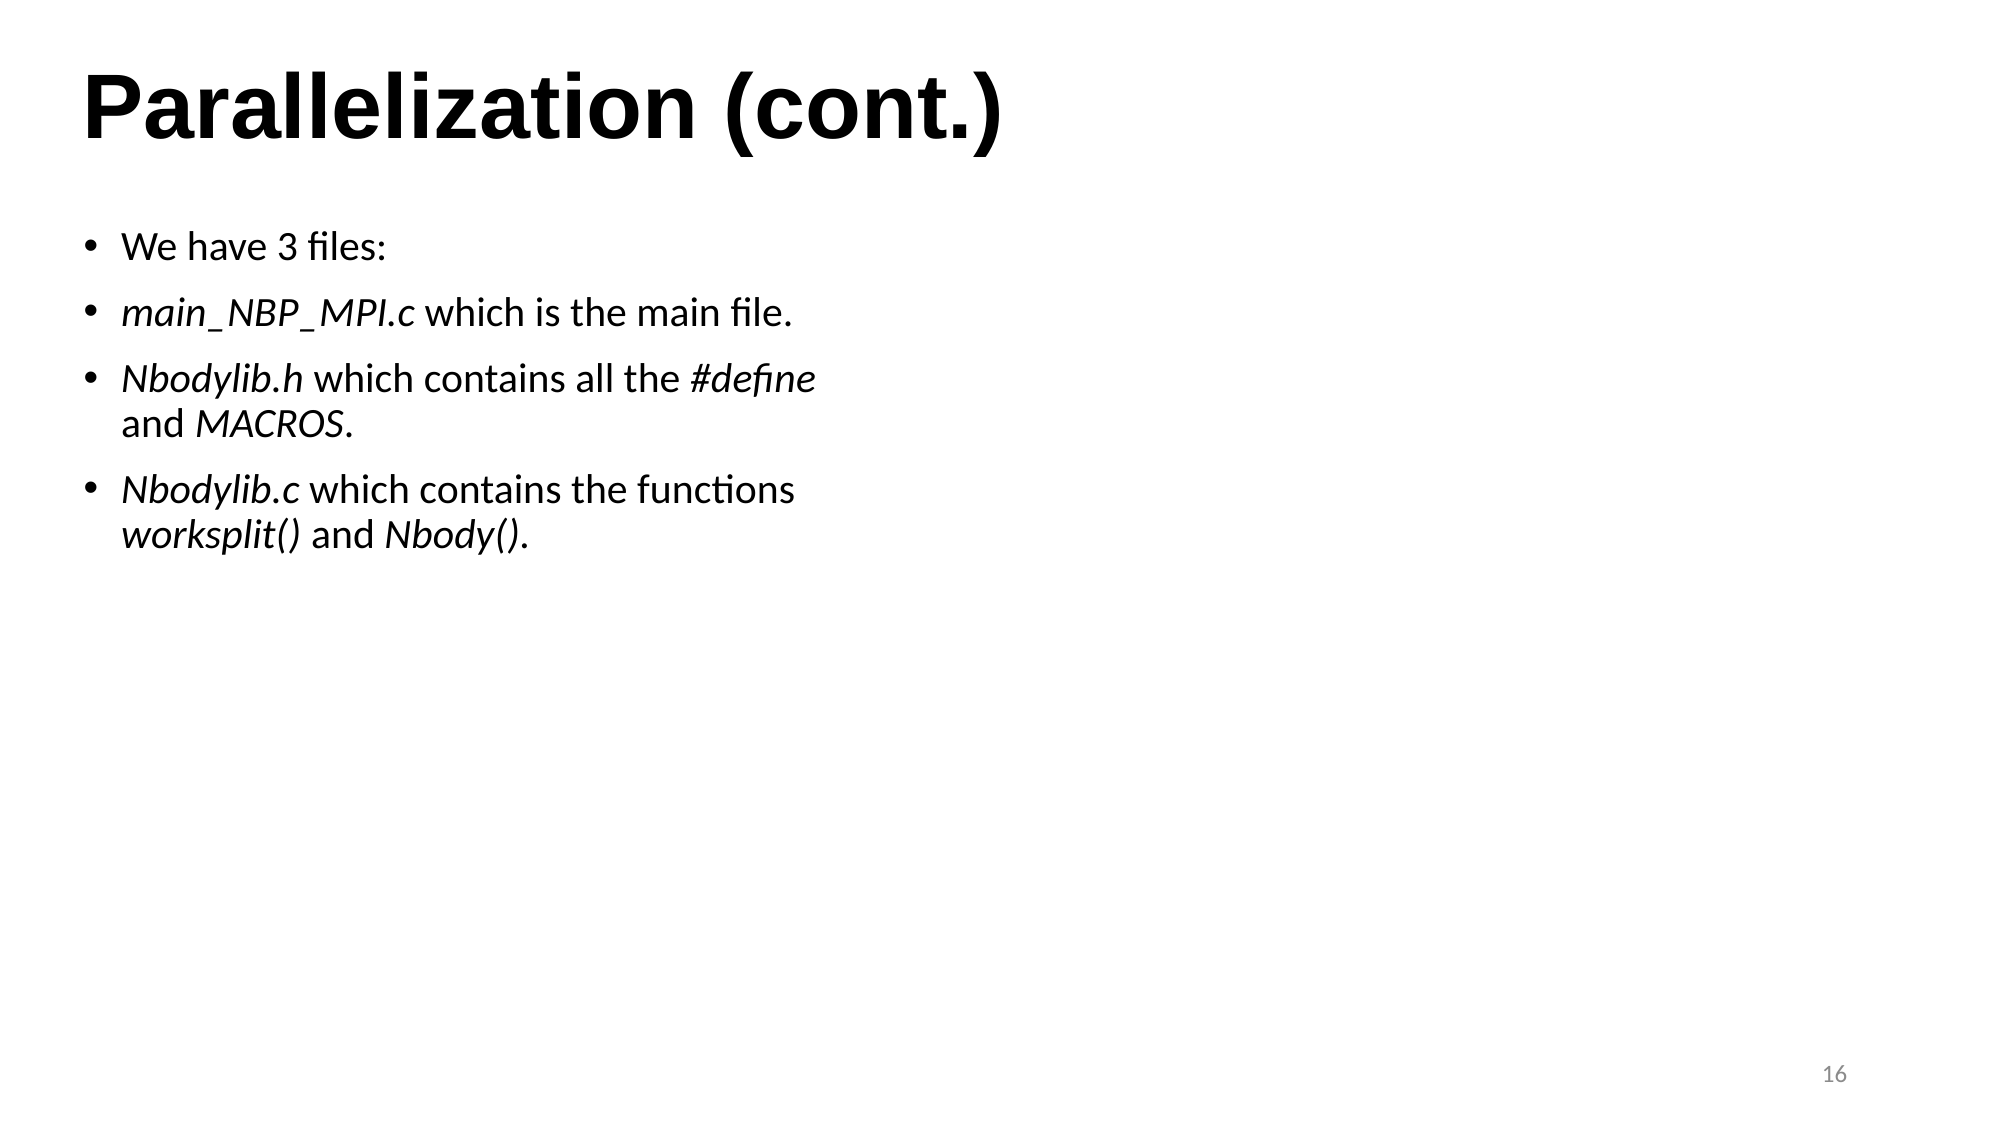

# Parallelization (cont.)
We have 3 files:
main_NBP_MPI.c which is the main file.
Nbodylib.h which contains all the #define and MACROS.
Nbodylib.c which contains the functions worksplit() and Nbody().

16